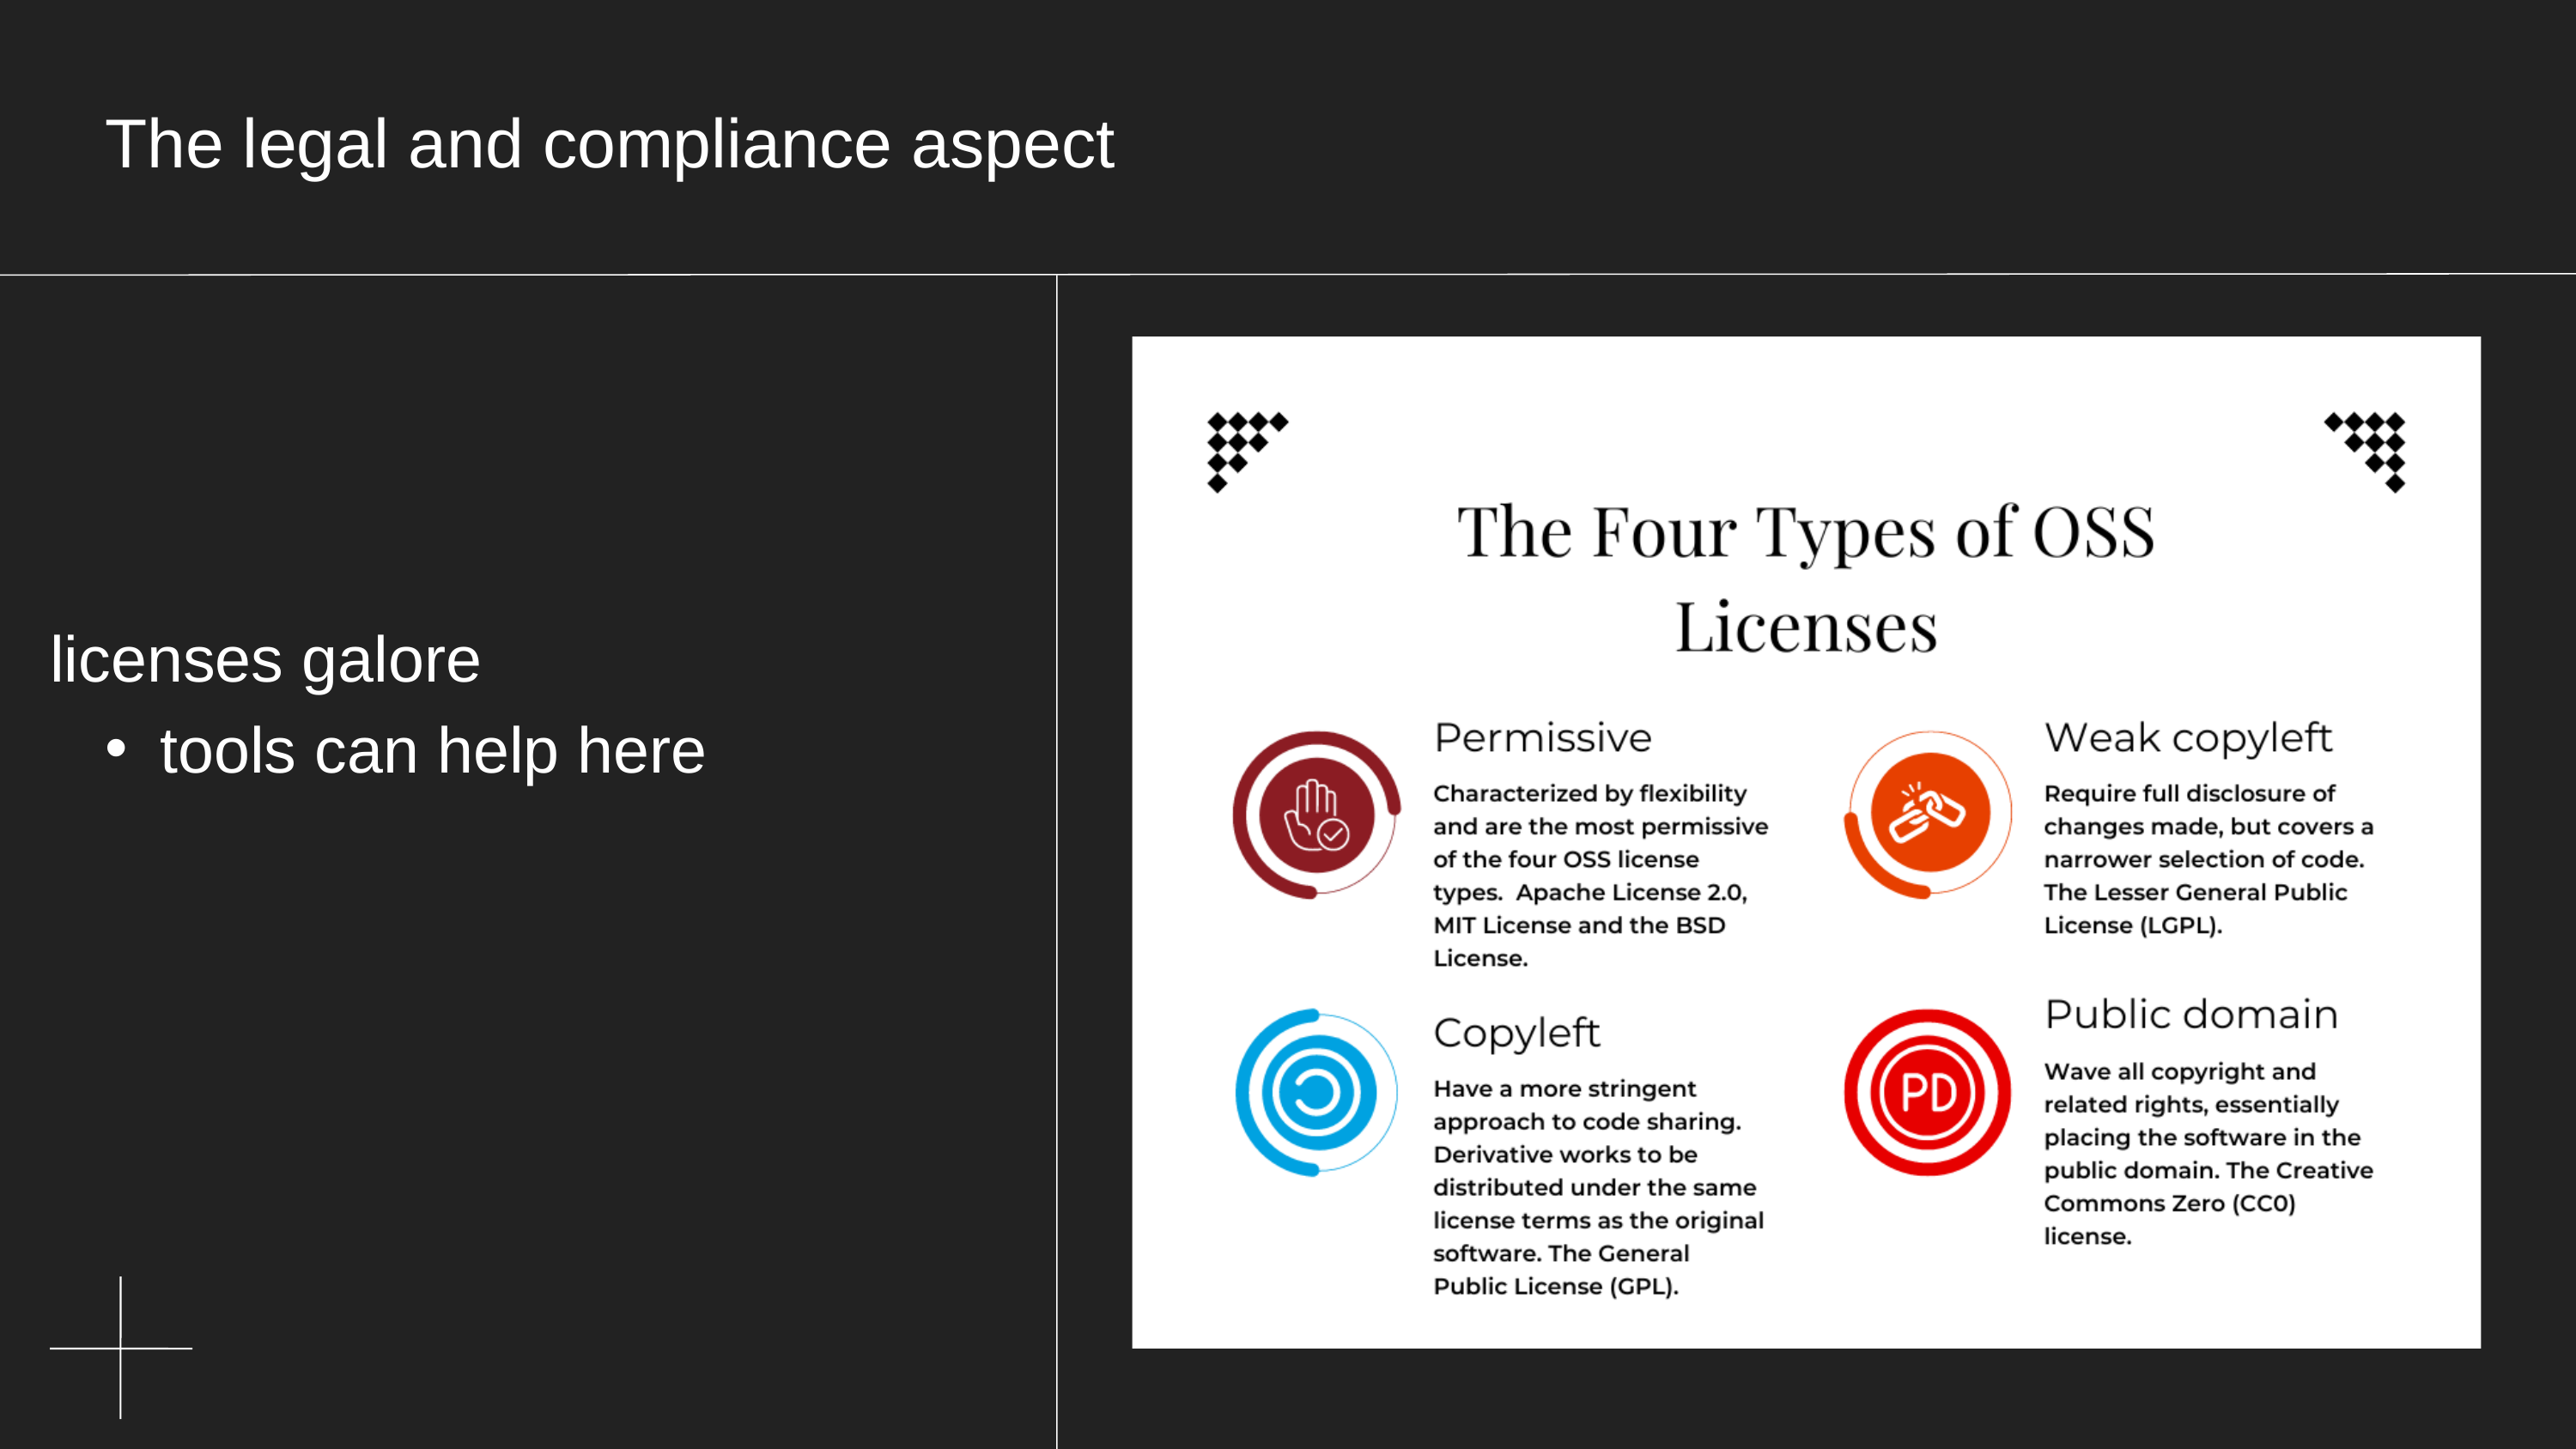

The legal and compliance aspect

licenses galore
tools can help here